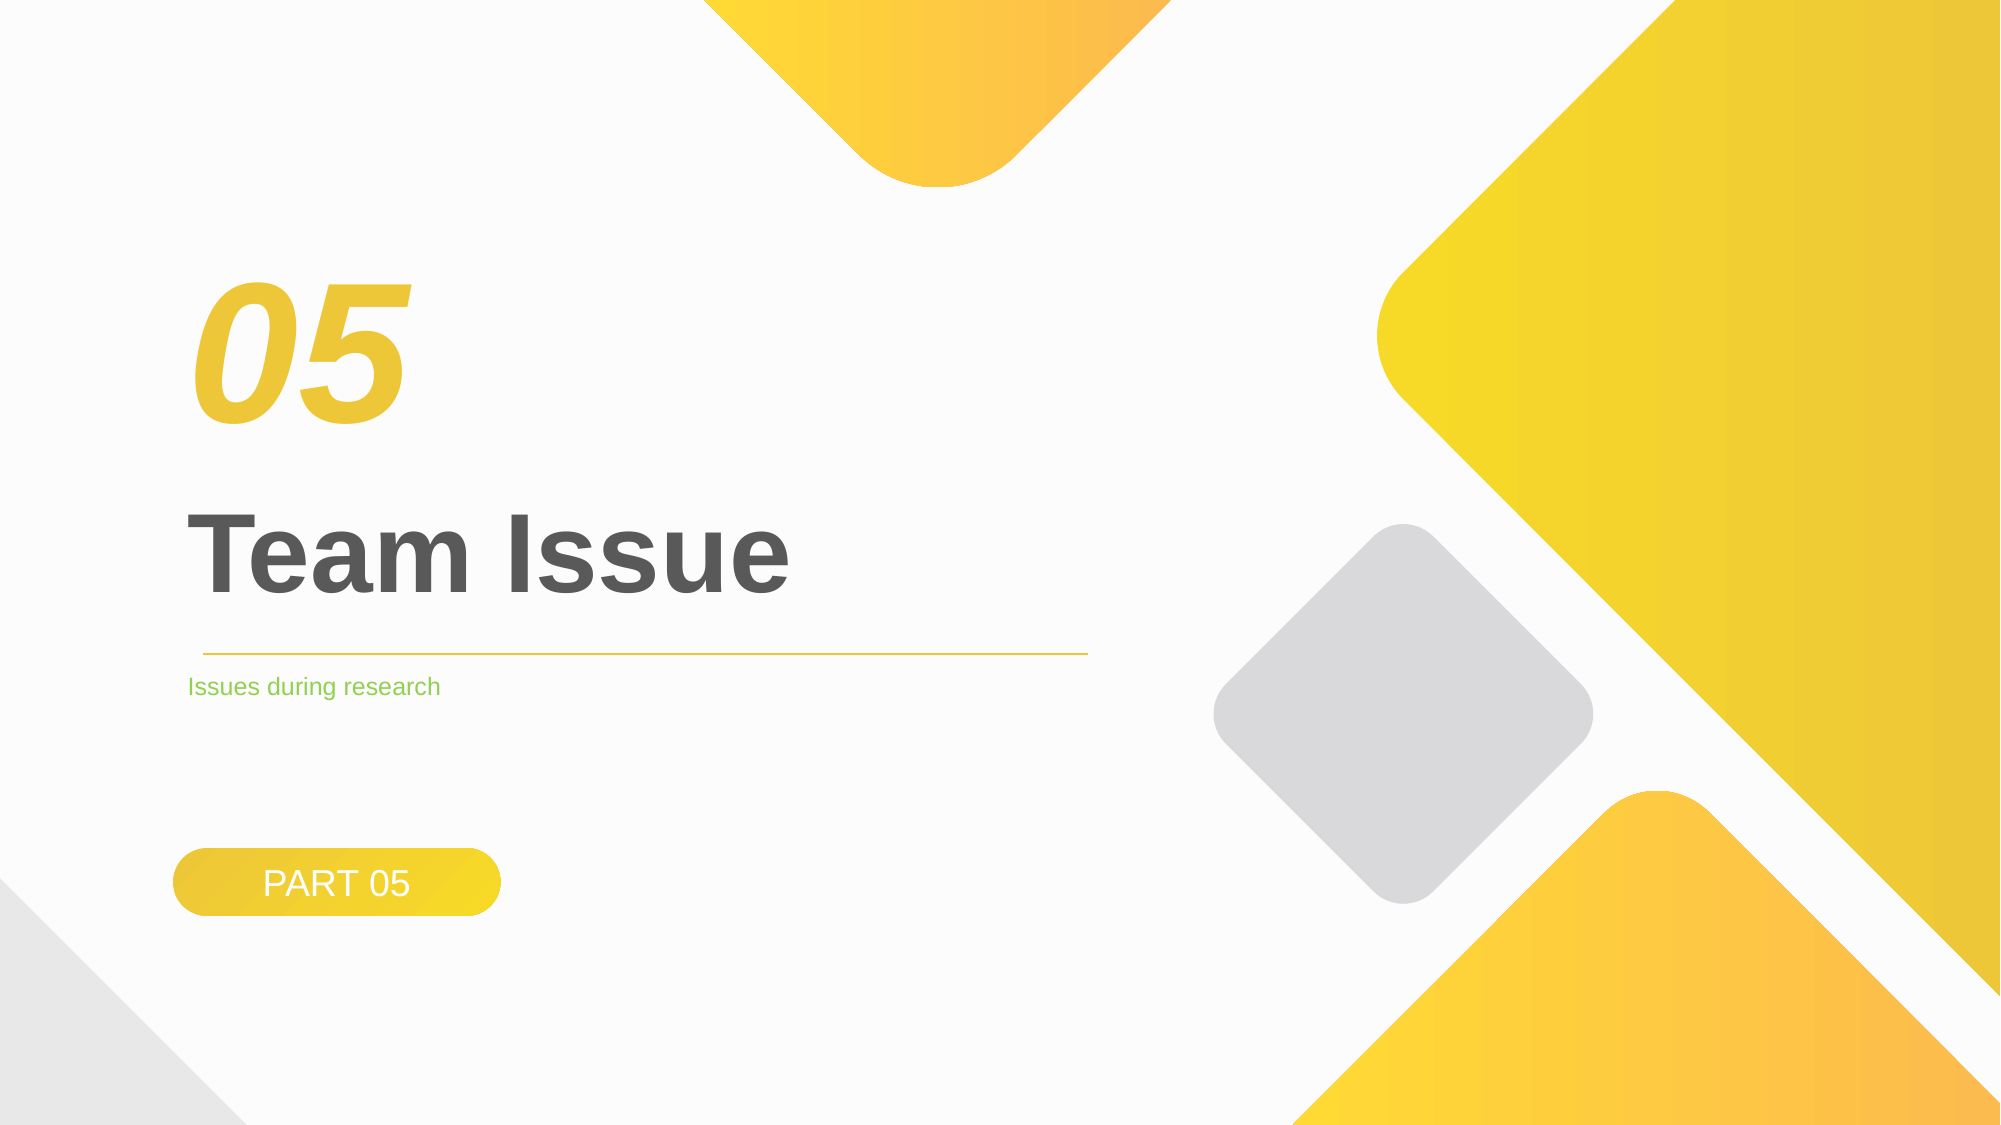

05
Team Issue
Issues during research
PART 05